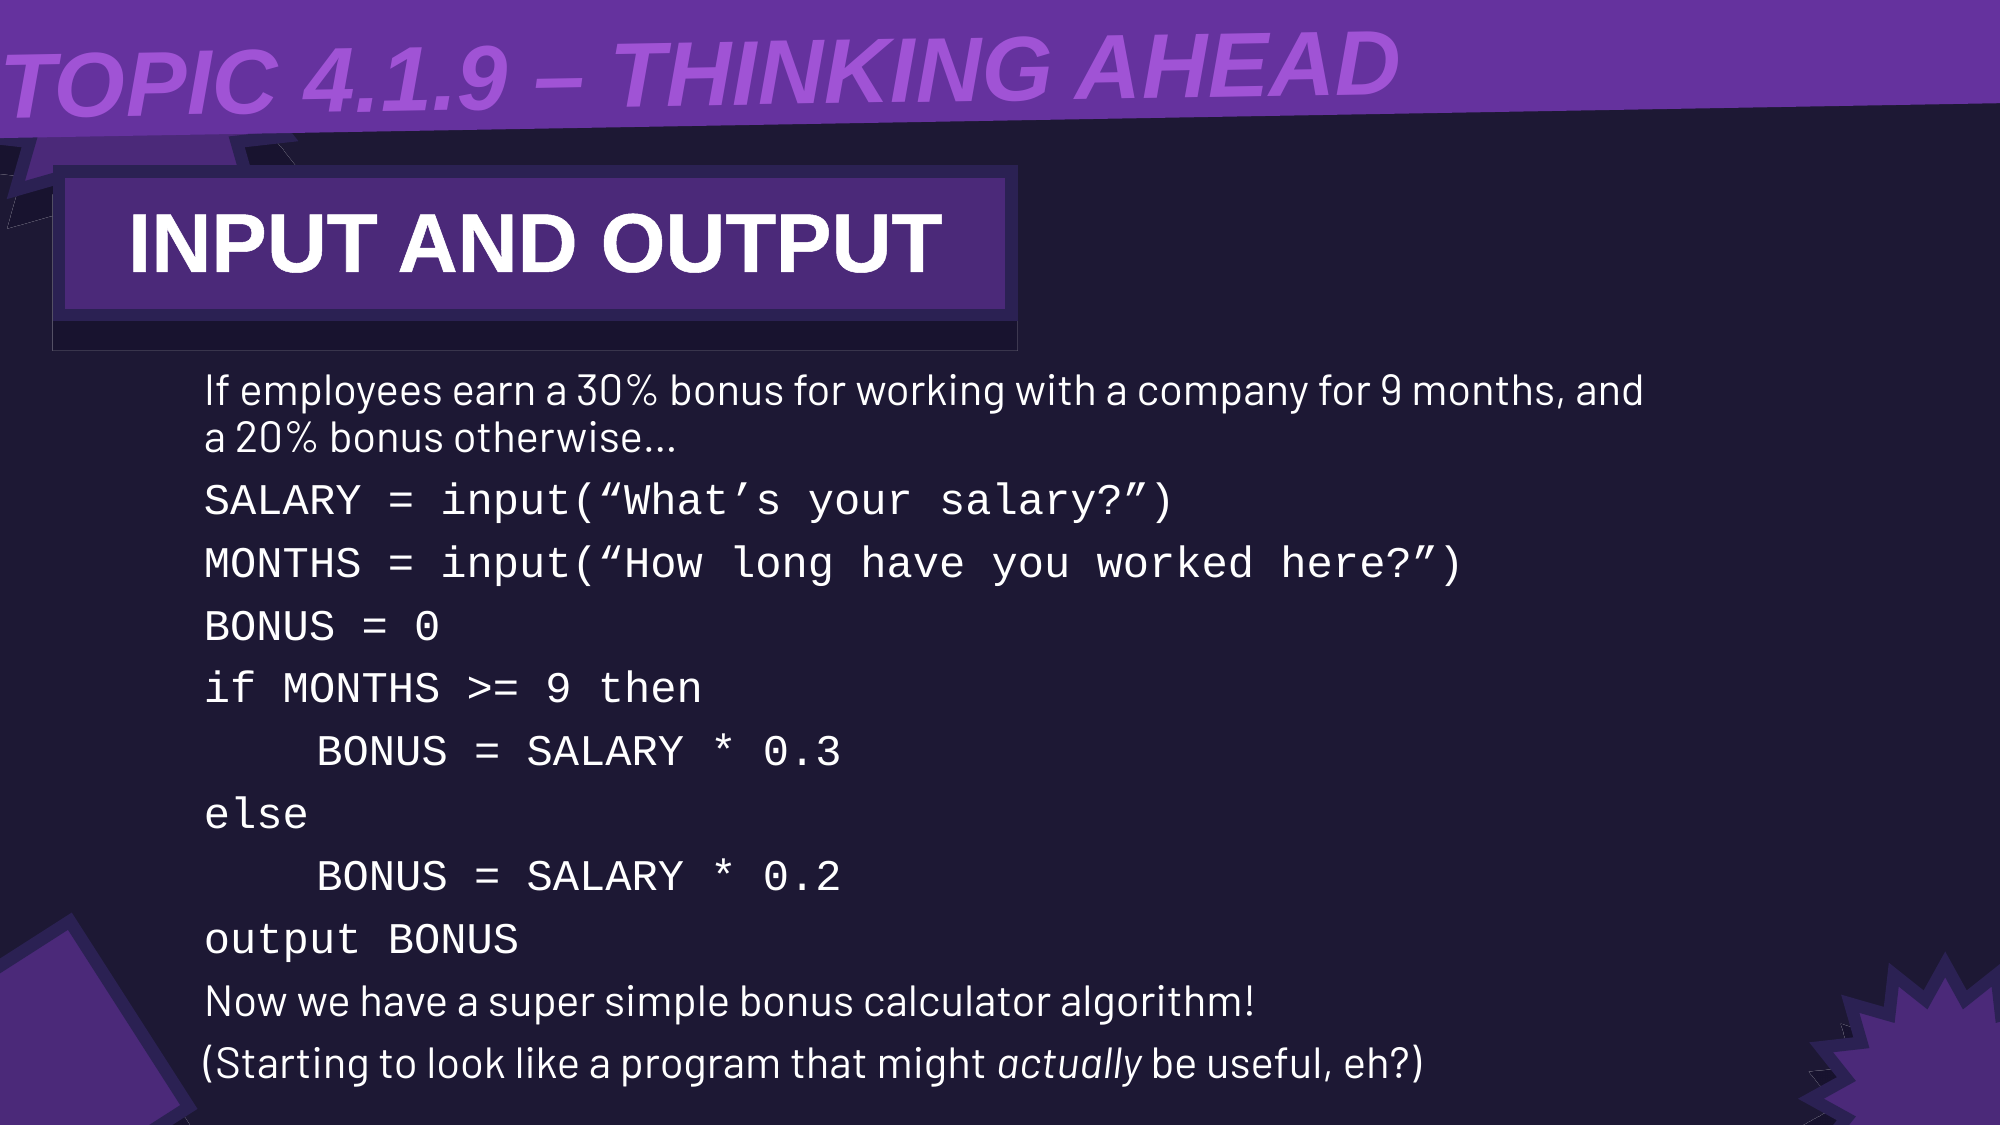

TOPIC 4.1.9 – THINKING AHEAD

INPUT AND OUTPUT
If employees earn a 30% bonus for working with a company for 9 months, and a 20% bonus otherwise…
SALARY = input(“What’s your salary?”)
MONTHS = input(“How long have you worked here?”)
BONUS = 0
if MONTHS >= 9 then
	BONUS = SALARY * 0.3
else
	BONUS = SALARY * 0.2
output BONUS
Now we have a super simple bonus calculator algorithm!
(Starting to look like a program that might actually be useful, eh?)